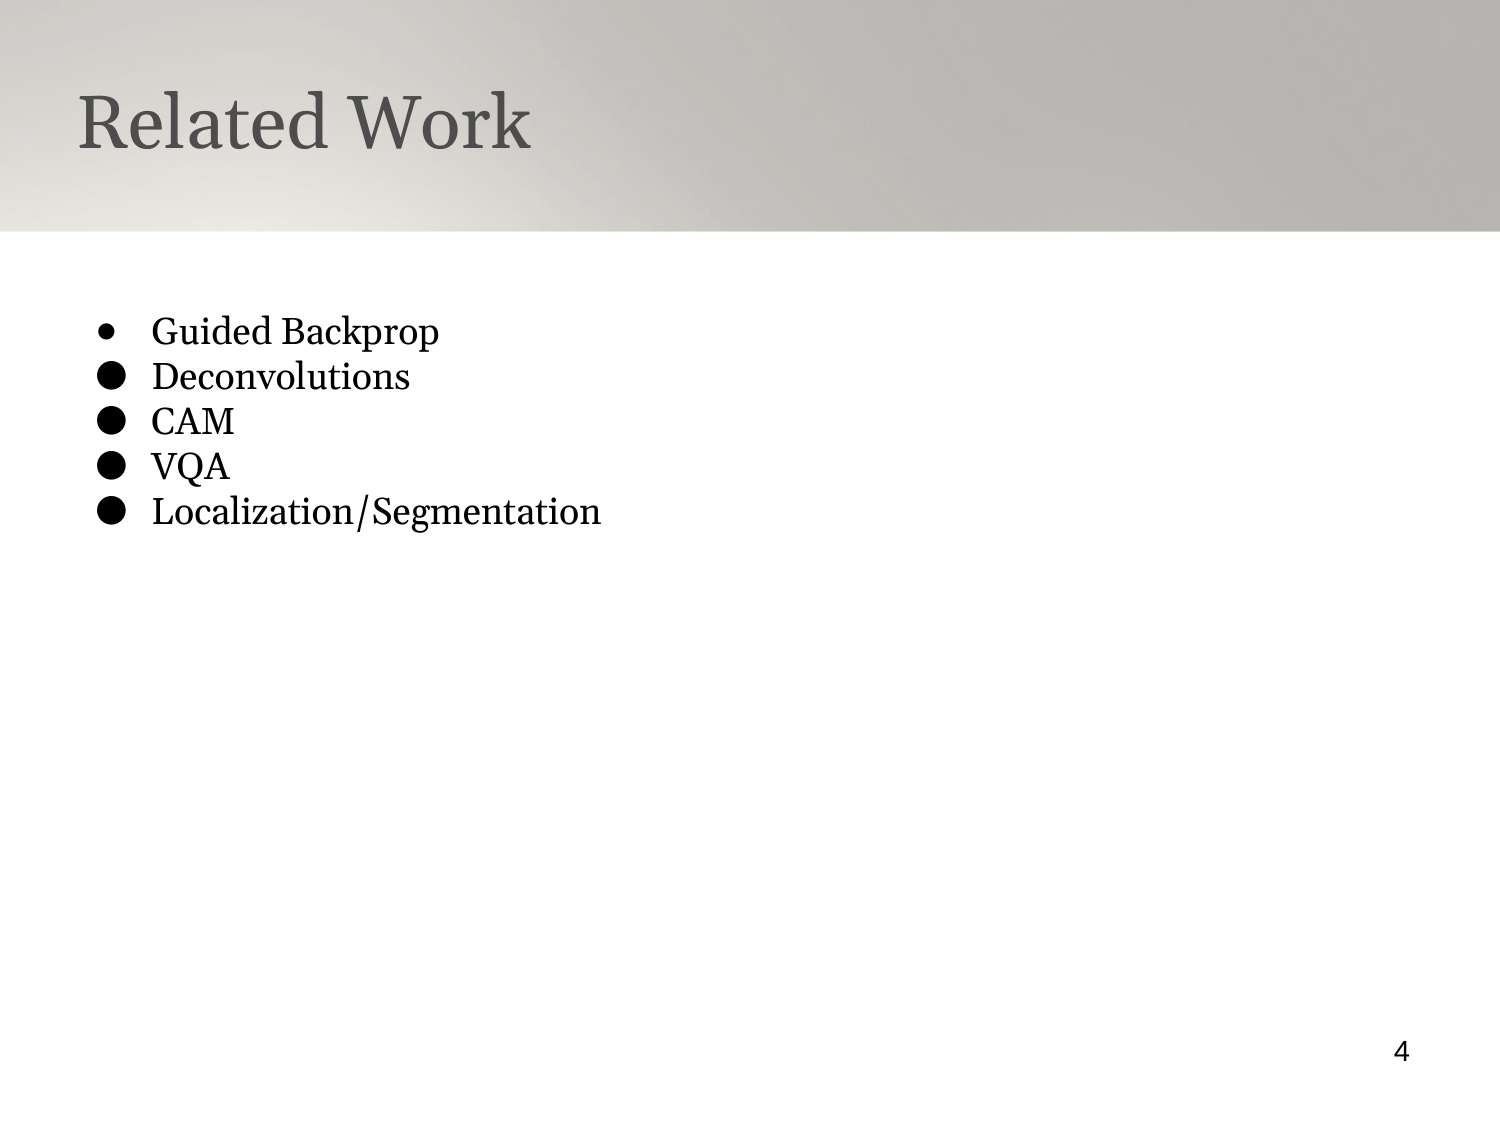

Related Work
Guided Backprop
Deconvolutions
CAM
VQA
Localization/Segmentation

4